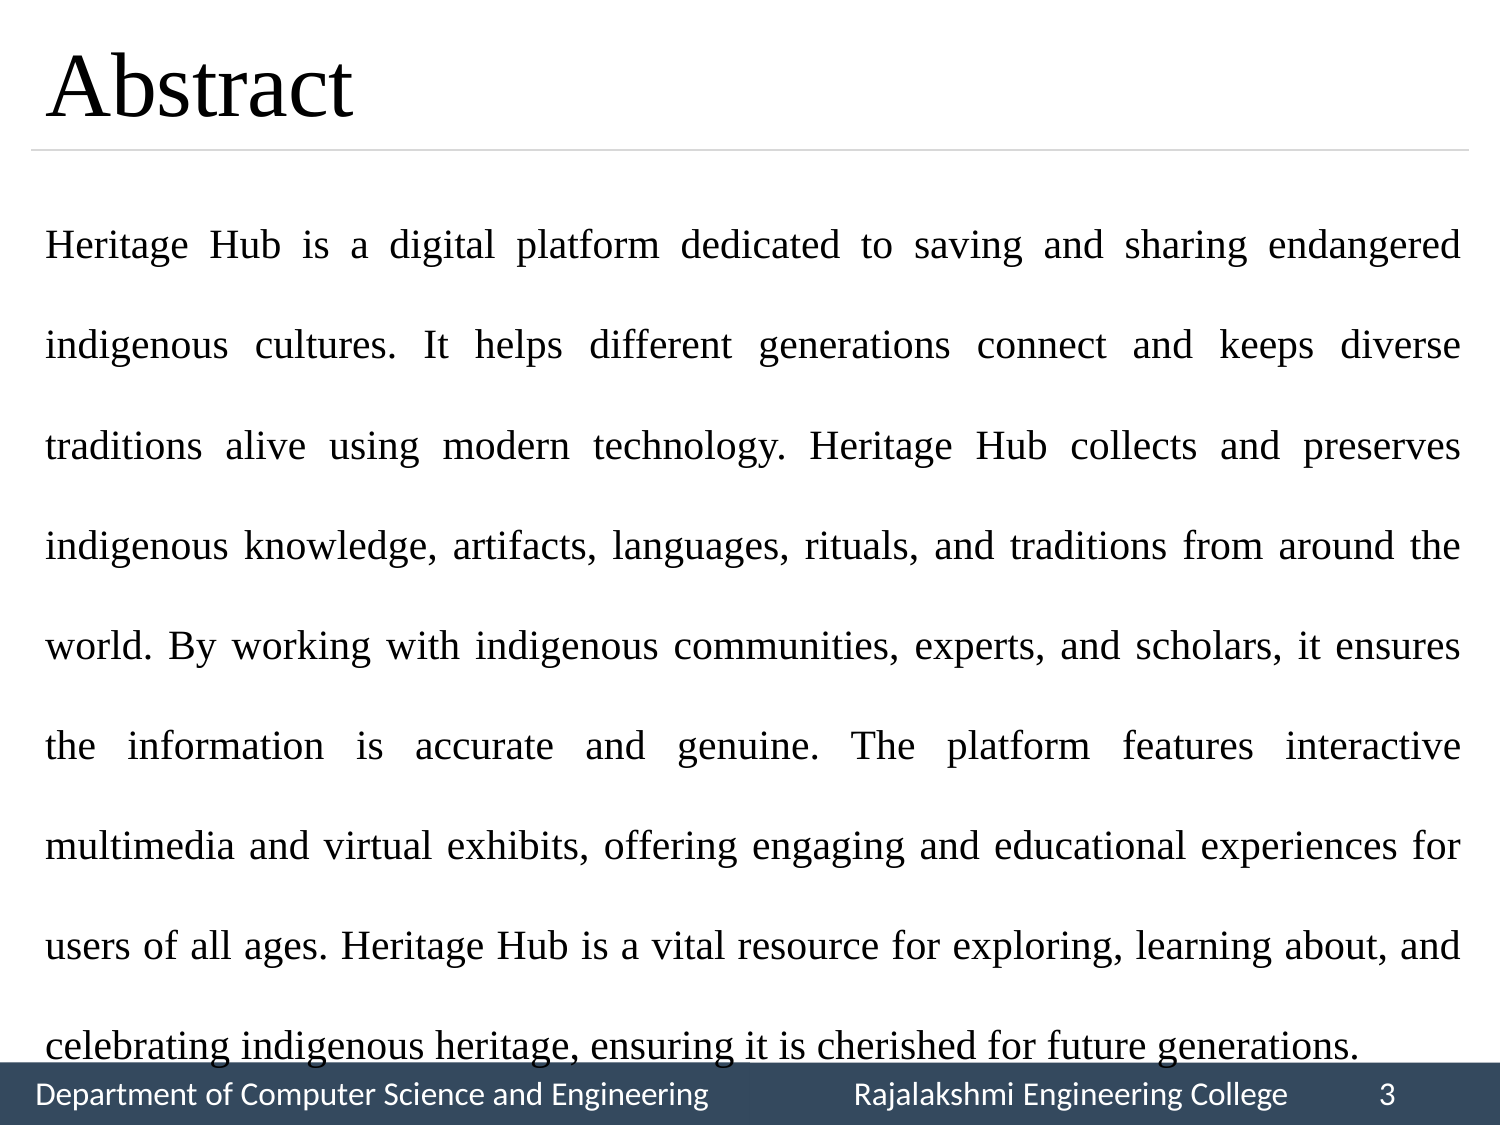

# Abstract
Heritage Hub is a digital platform dedicated to saving and sharing endangered indigenous cultures. It helps different generations connect and keeps diverse traditions alive using modern technology. Heritage Hub collects and preserves indigenous knowledge, artifacts, languages, rituals, and traditions from around the world. By working with indigenous communities, experts, and scholars, it ensures the information is accurate and genuine. The platform features interactive multimedia and virtual exhibits, offering engaging and educational experiences for users of all ages. Heritage Hub is a vital resource for exploring, learning about, and celebrating indigenous heritage, ensuring it is cherished for future generations.
Department of Computer Science and Engineering
Rajalakshmi Engineering College
3